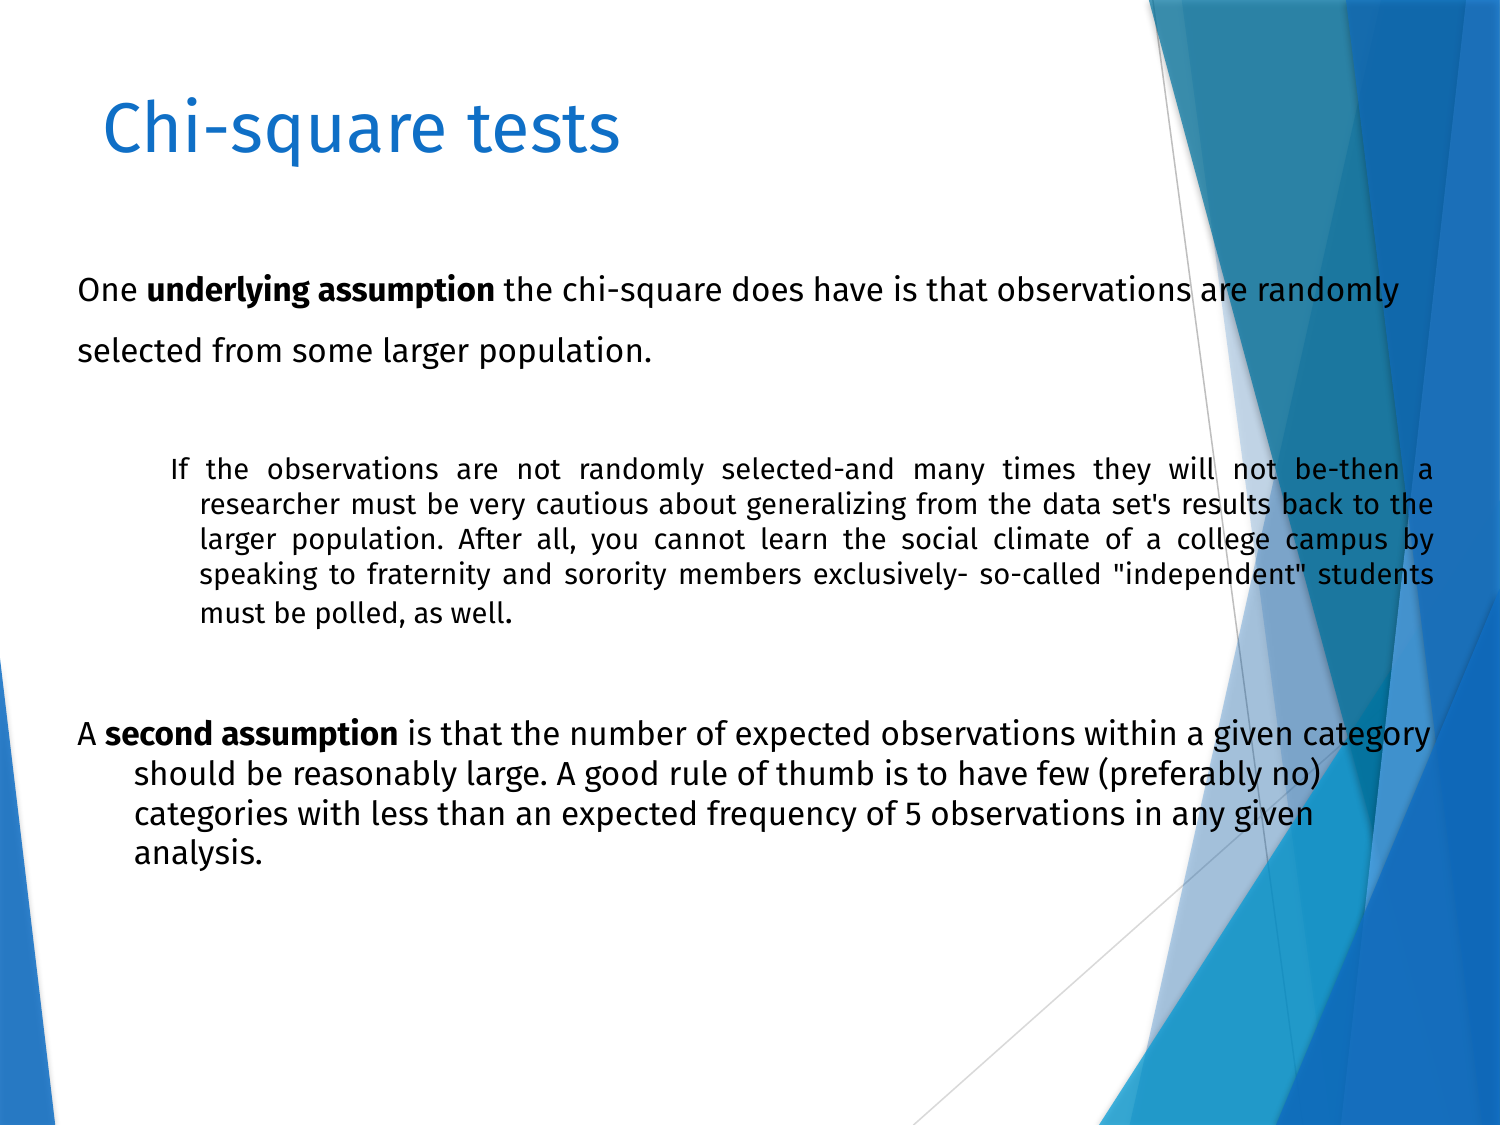

# Chi-square tests

One underlying assumption the chi-square does have is that observations are randomly
selected from some larger population.

 If the observations are not randomly selected-and many times they will not be-then a researcher must be very cautious about generalizing from the data set's results back to the larger population. After all, you cannot learn the social climate of a college campus by speaking to fraternity and sorority members exclusively- so-called "independent" students must be polled, as well.

A second assumption is that the number of expected observations within a given category should be reasonably large. A good rule of thumb is to have few (preferably no) categories with less than an expected frequency of 5 observations in any given analysis.